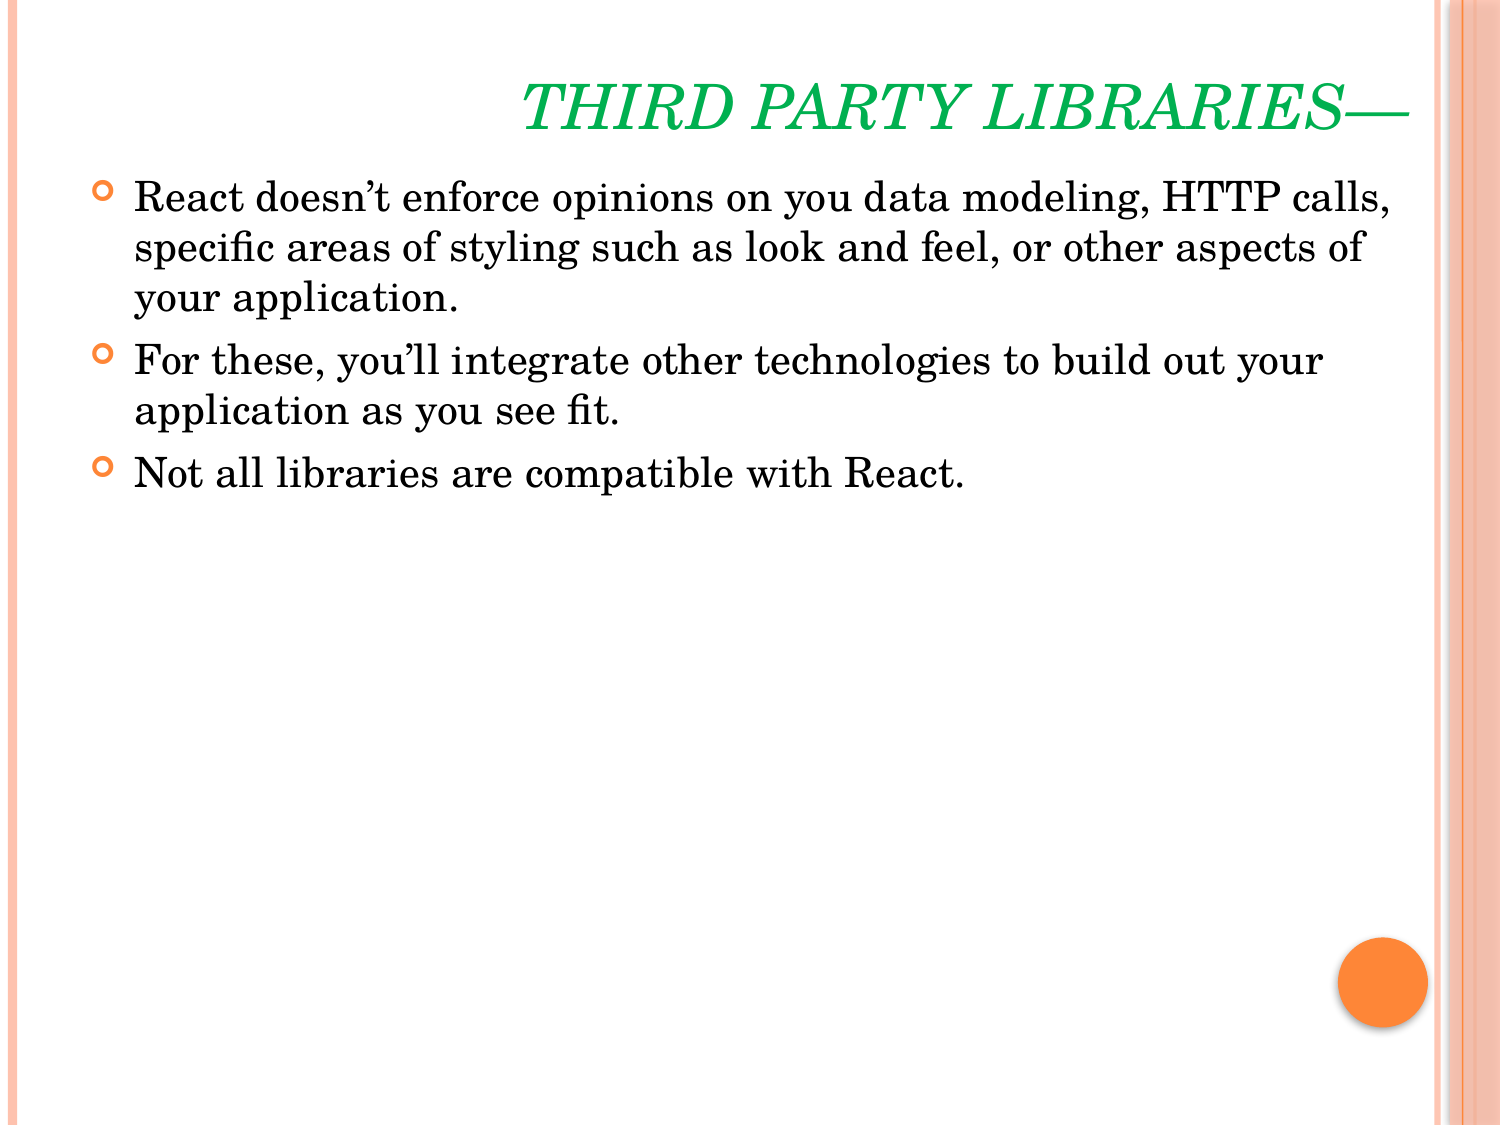

# Third party libraries—
React doesn’t enforce opinions on you data modeling, HTTP calls, specific areas of styling such as look and feel, or other aspects of your application.
For these, you’ll integrate other technologies to build out your application as you see fit.
Not all libraries are compatible with React.